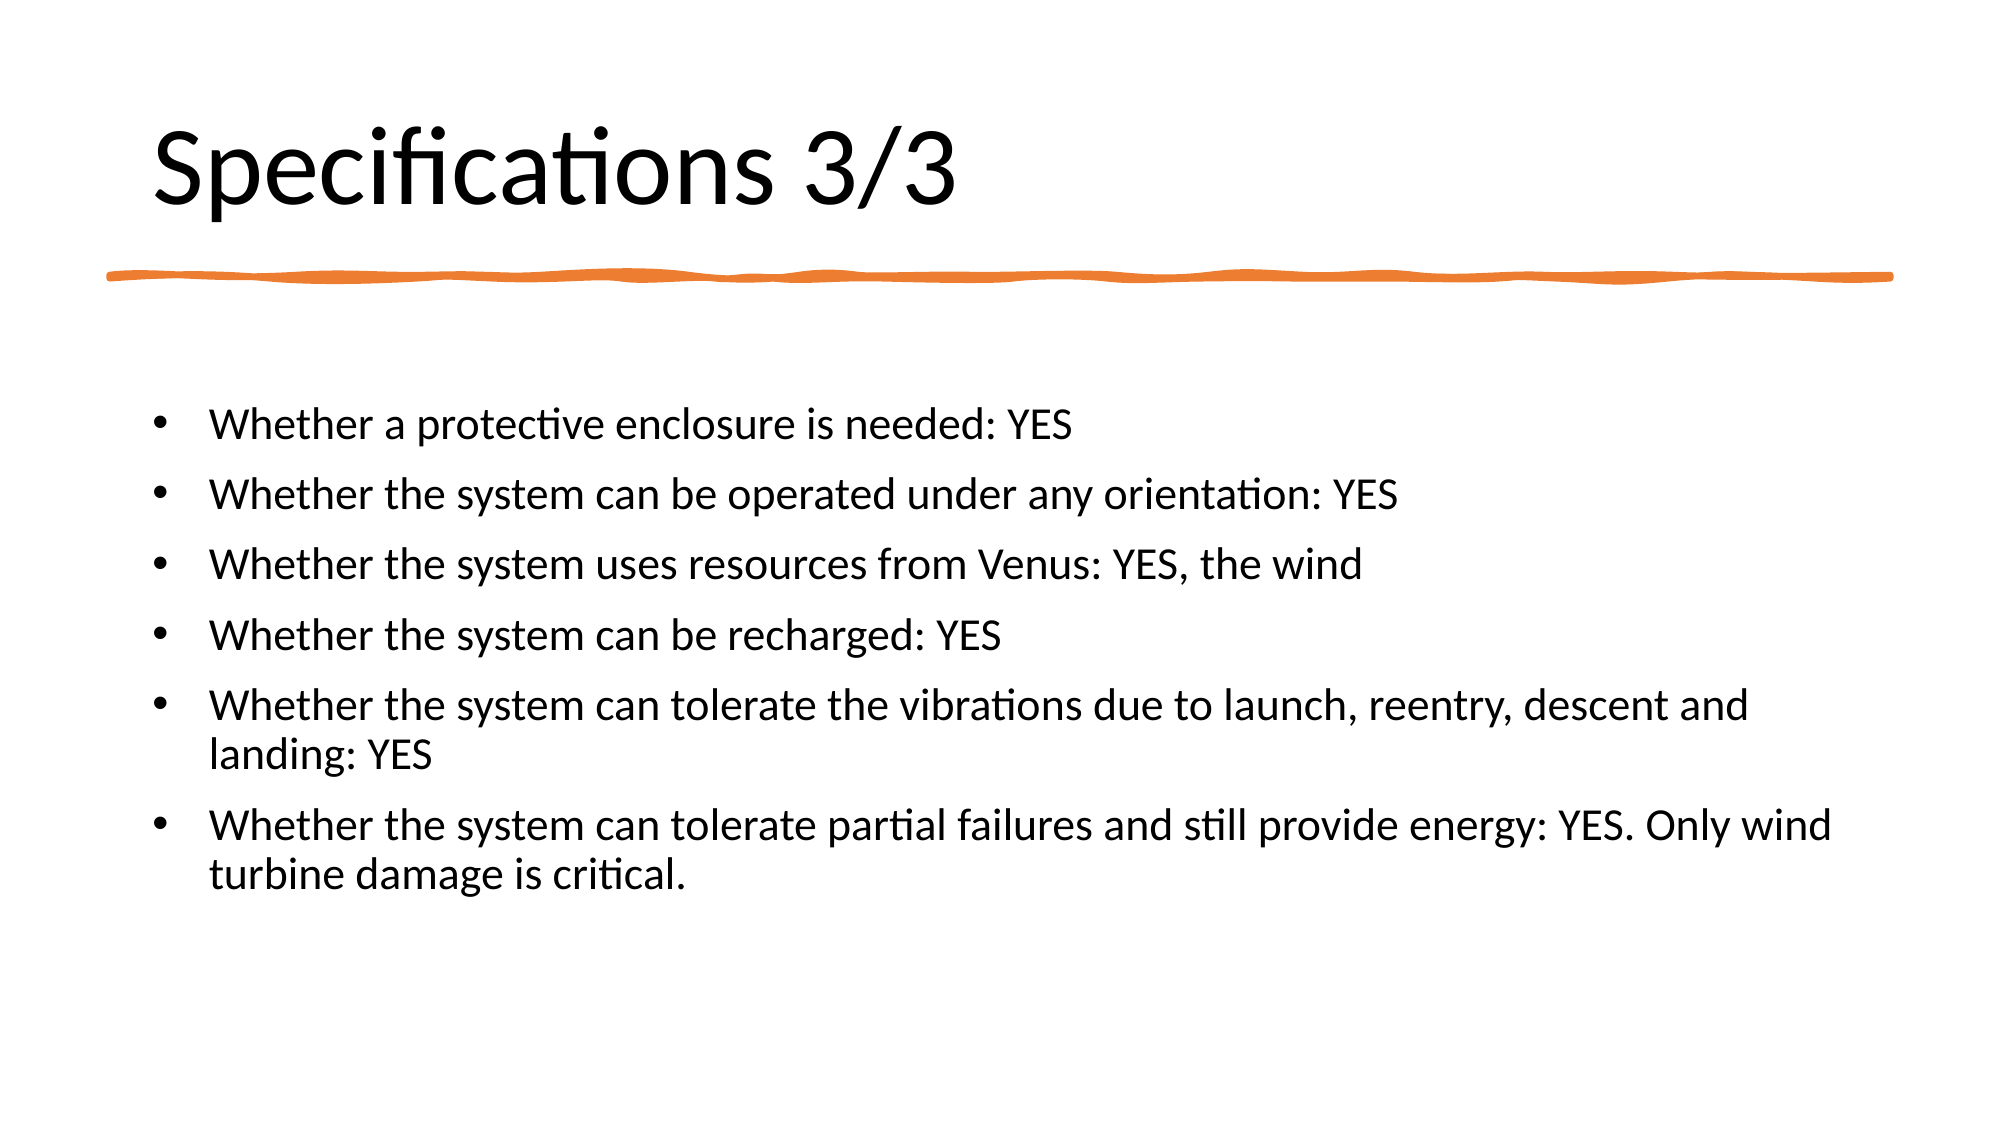

# Specifications 3/3

Whether a protective enclosure is needed: YES
Whether the system can be operated under any orientation: YES
Whether the system uses resources from Venus: YES, the wind
Whether the system can be recharged: YES
Whether the system can tolerate the vibrations due to launch, reentry, descent and landing: YES
Whether the system can tolerate partial failures and still provide energy: YES. Only wind turbine damage is critical.